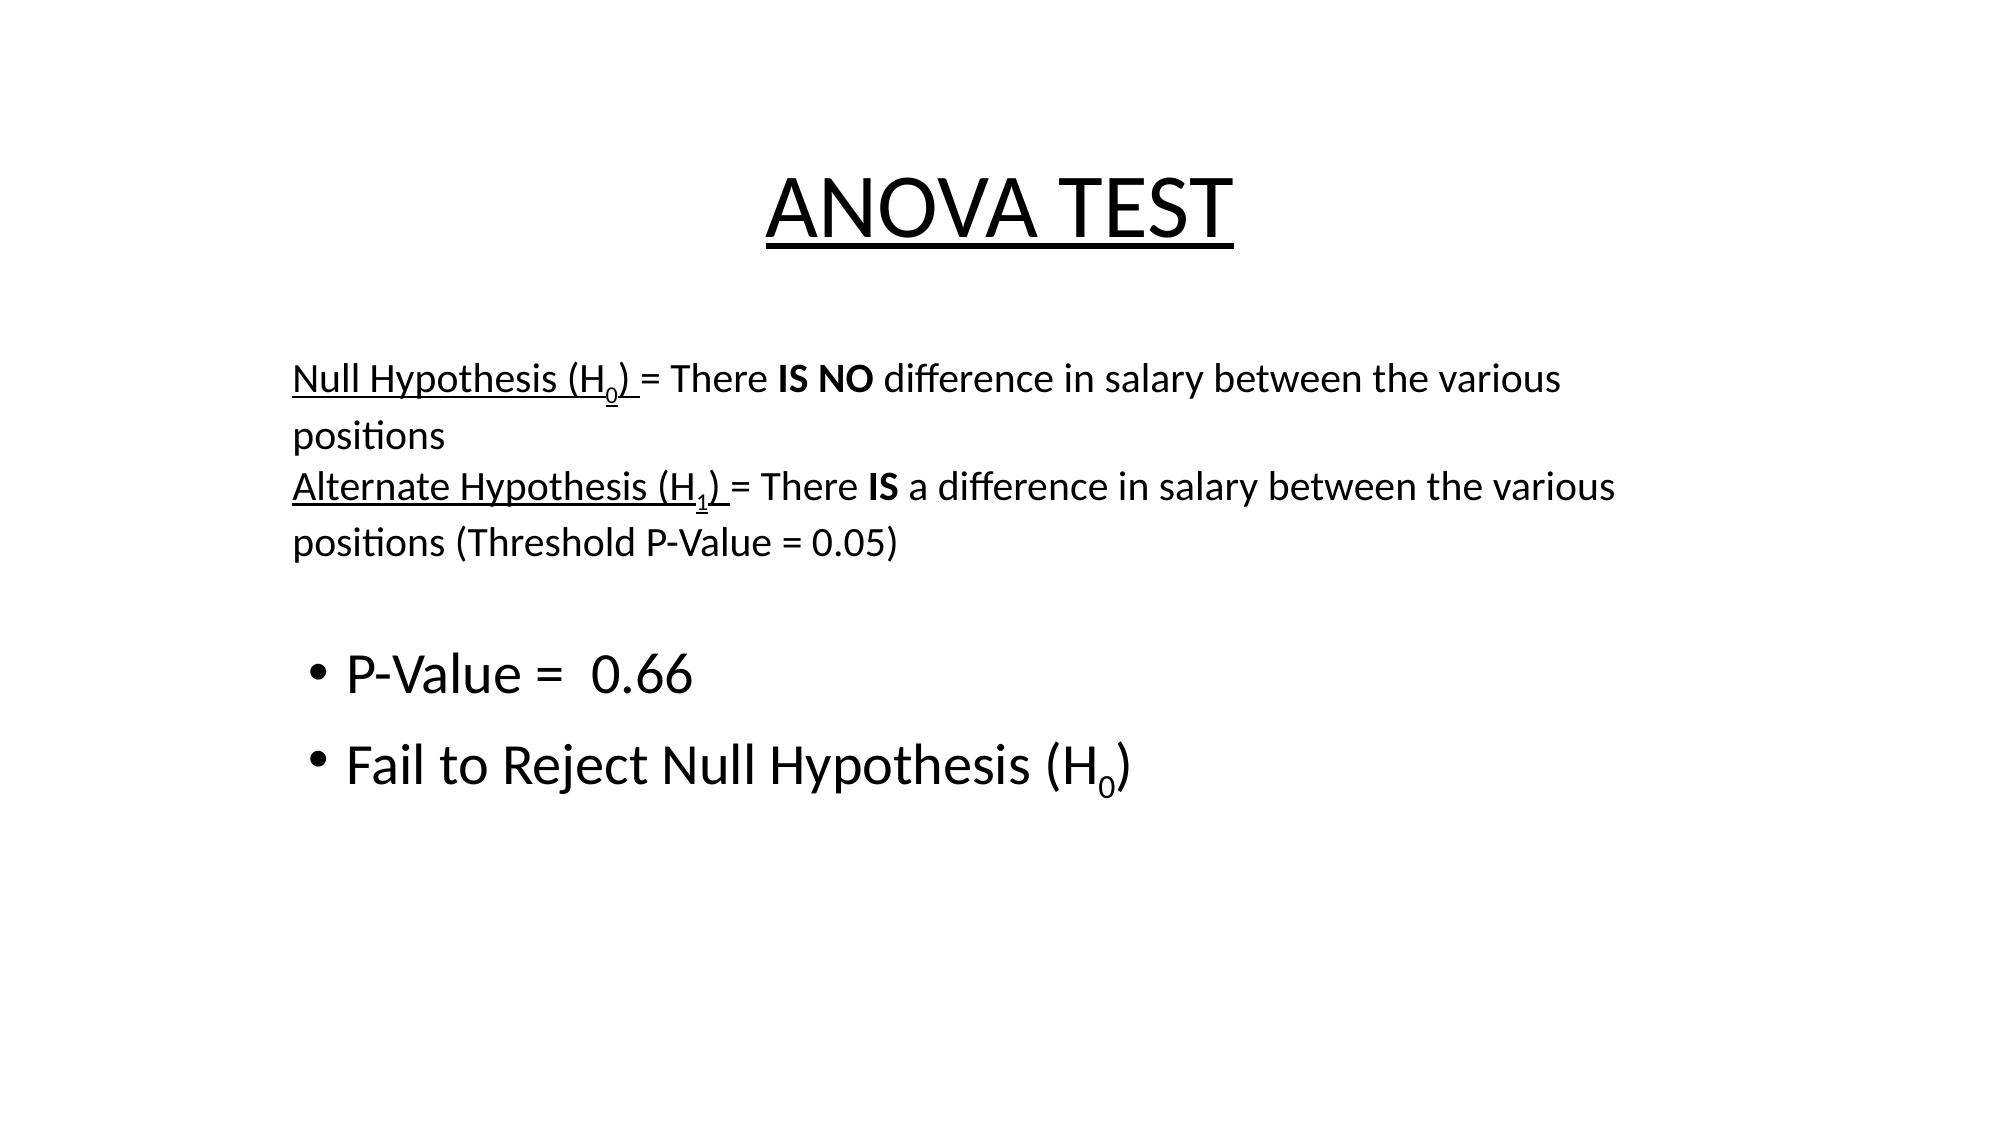

ANOVA TEST
Null Hypothesis (H0) = There IS NO difference in salary between the various positions
Alternate Hypothesis (H1) = There IS a difference in salary between the various positions (Threshold P-Value = 0.05)
P-Value =  0.66
Fail to Reject Null Hypothesis (H0)